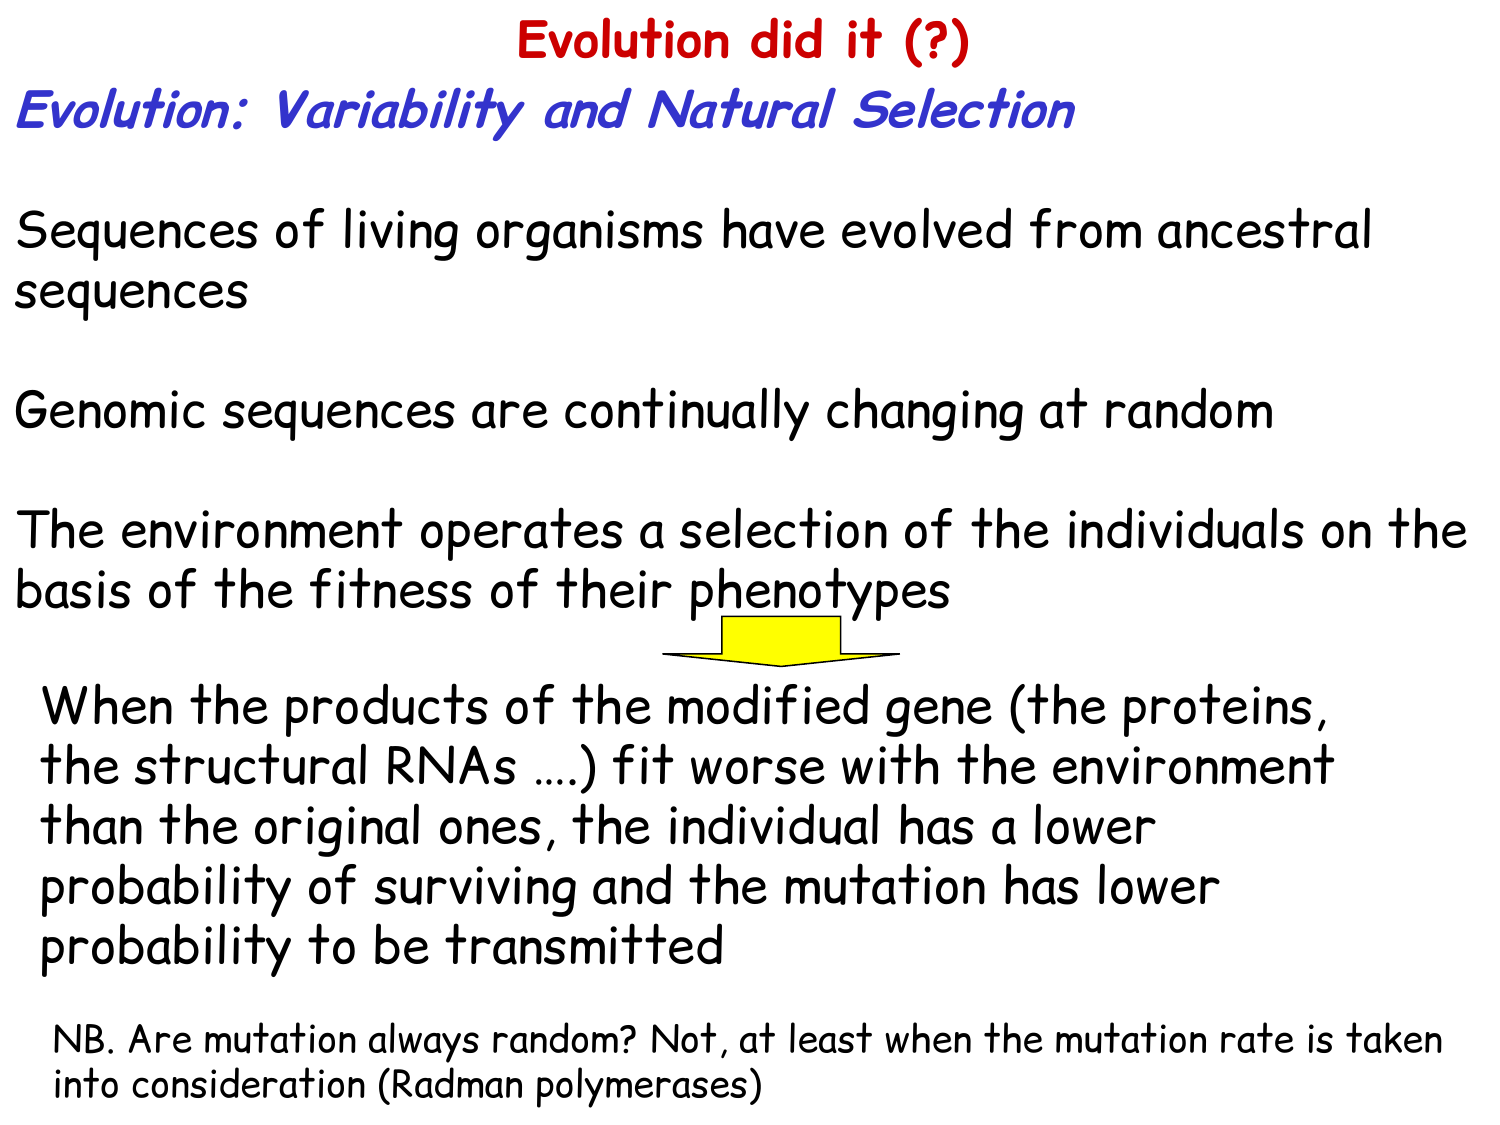

Evolution did it (?)
Evolution: Variability and Natural Selection

Sequences of living organisms have evolved from ancestral sequences

Genomic sequences are continually changing at random

The environment operates a selection of the individuals on the basis of the fitness of their phenotypes

When the products of the modified gene (the proteins, the structural RNAs ….) fit worse with the environment than the original ones, the individual has a lower probability of surviving and the mutation has lower probability to be transmitted
NB. Are mutation always random? Not, at least when the mutation rate is taken into consideration (Radman polymerases)